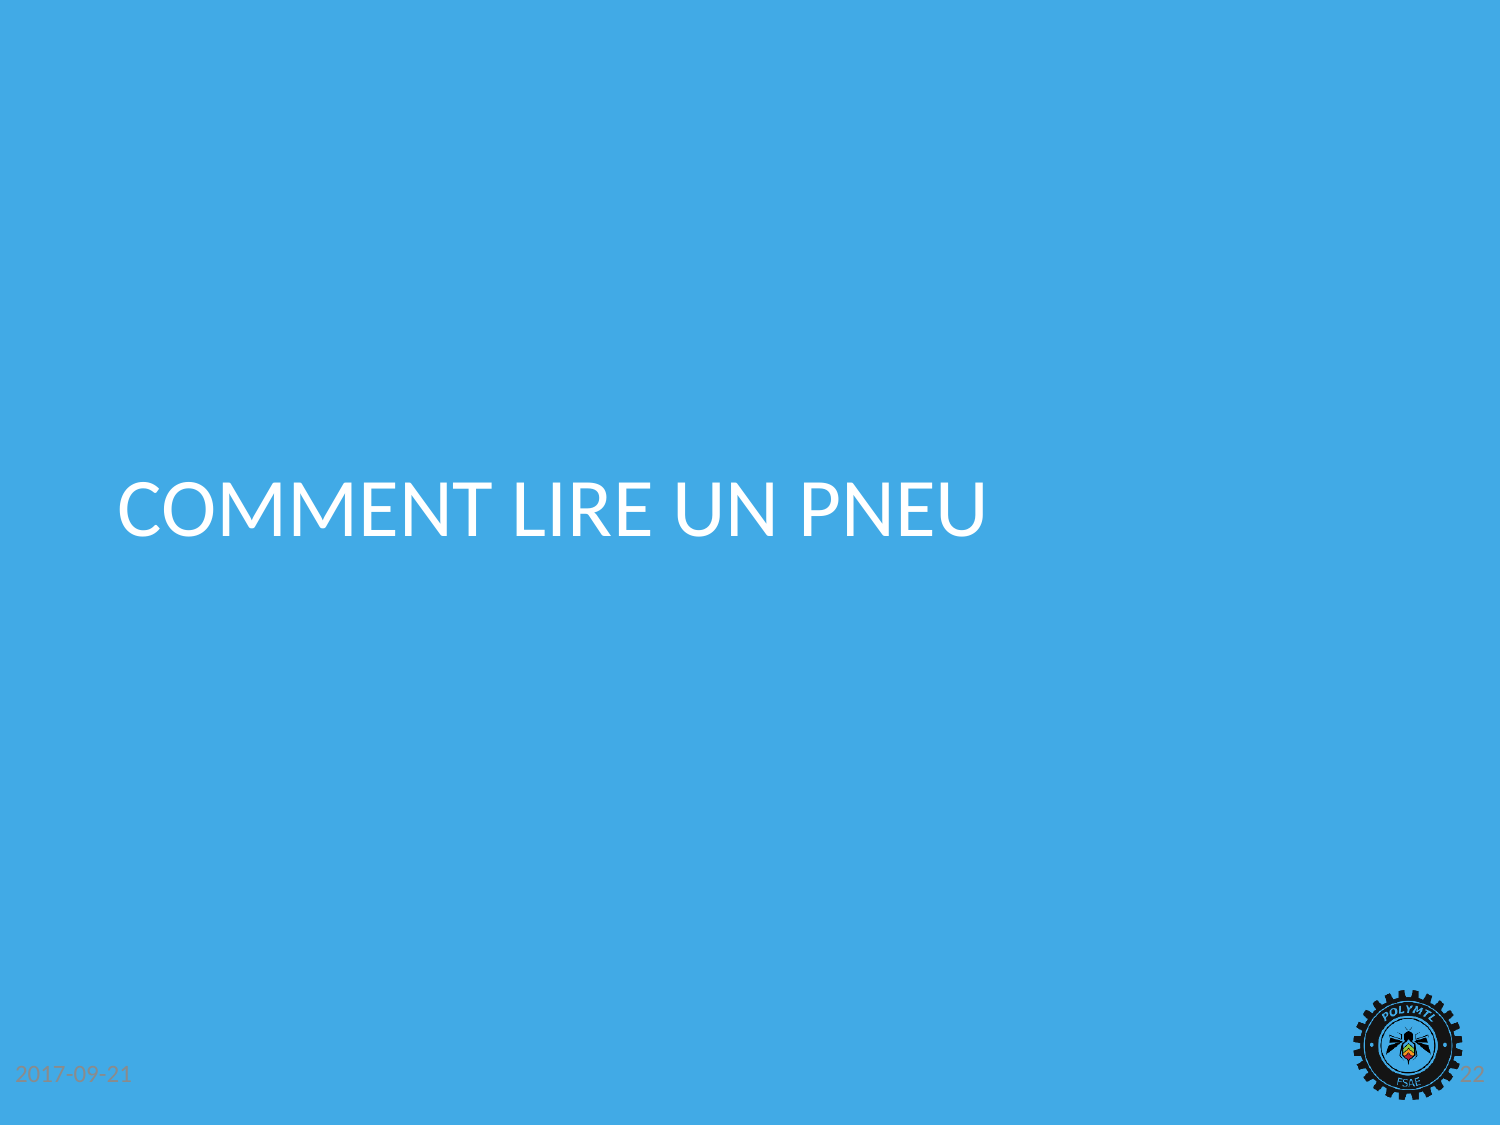

# Comment lire un pneu

2017-09-21
22